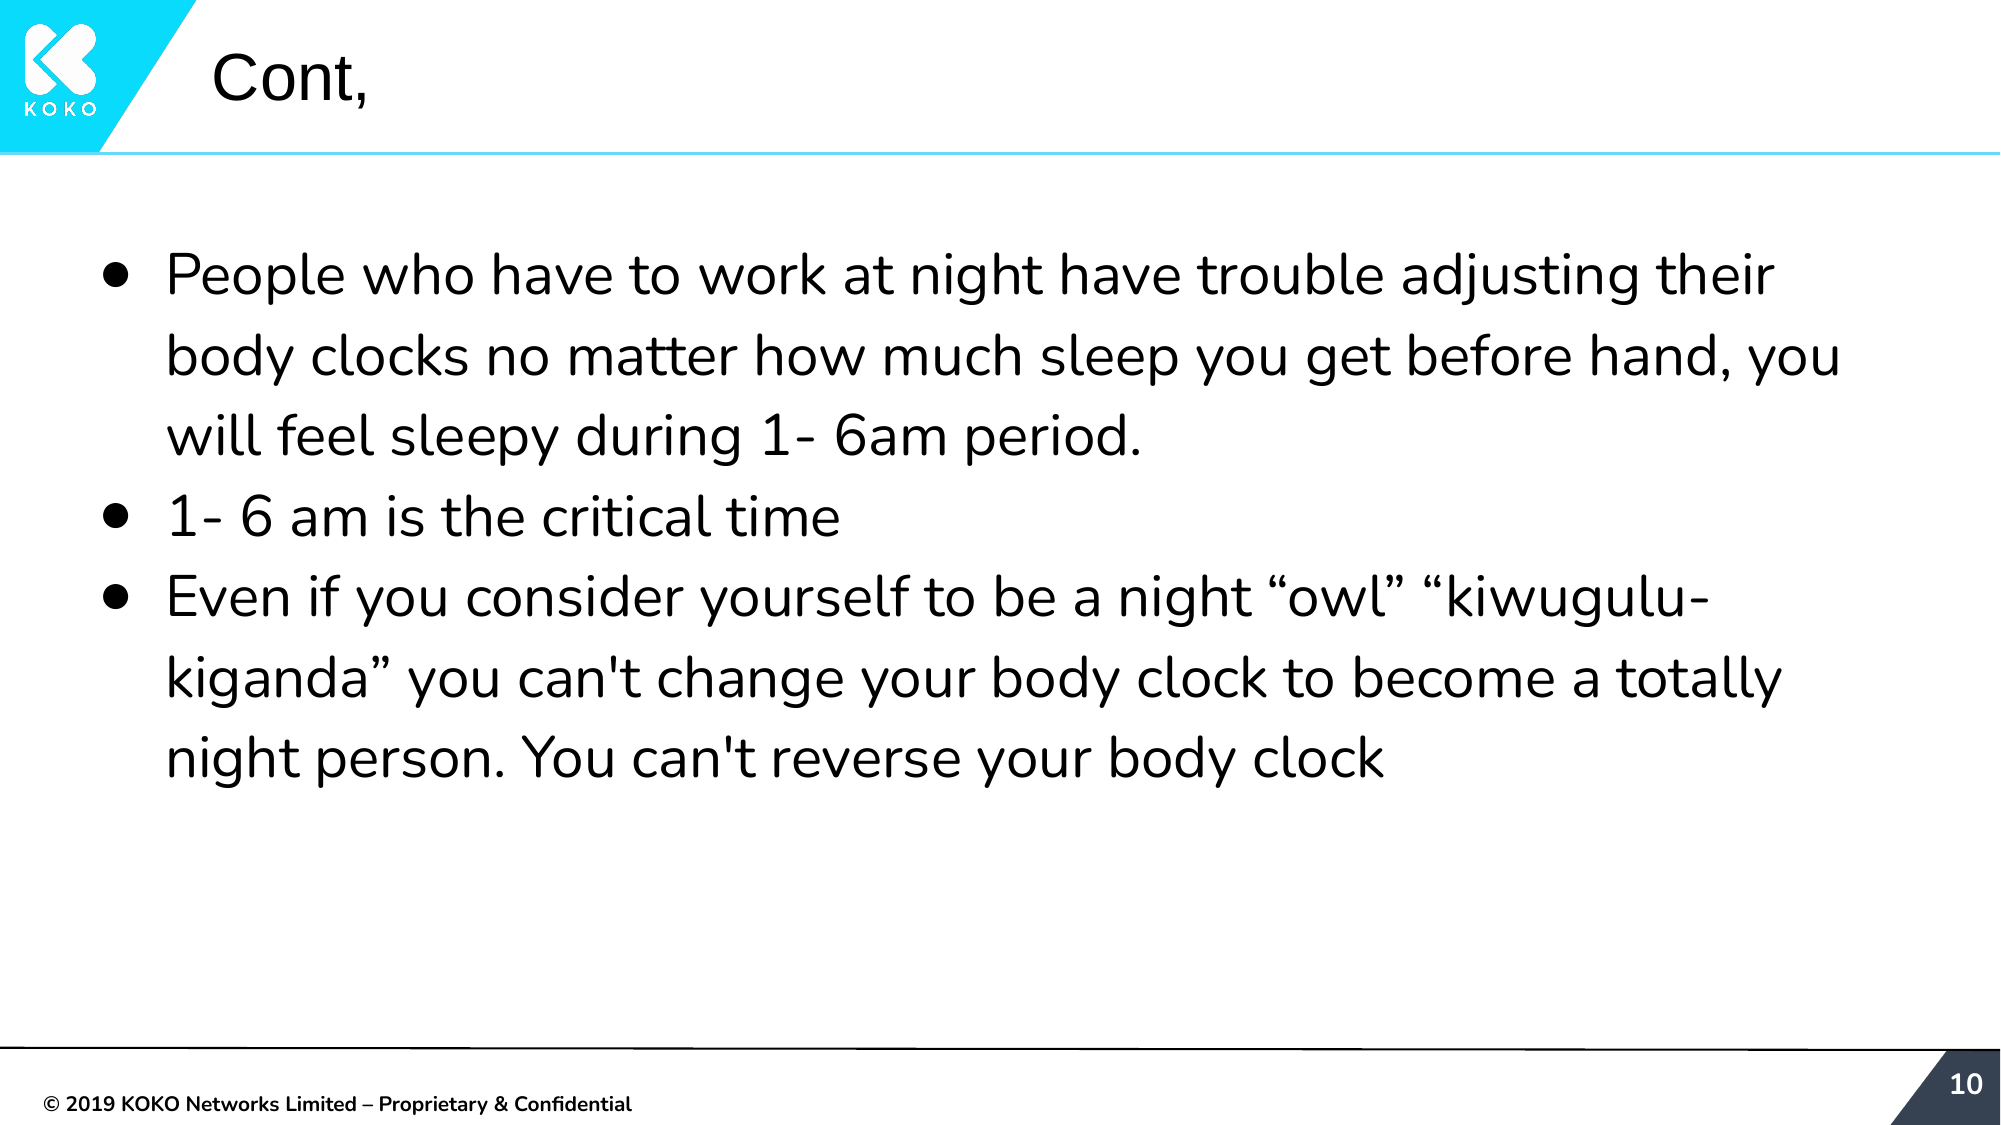

# Cont,
People who have to work at night have trouble adjusting their body clocks no matter how much sleep you get before hand, you will feel sleepy during 1- 6am period.
1- 6 am is the critical time
Even if you consider yourself to be a night “owl” “kiwugulu- kiganda” you can't change your body clock to become a totally night person. You can't reverse your body clock

10